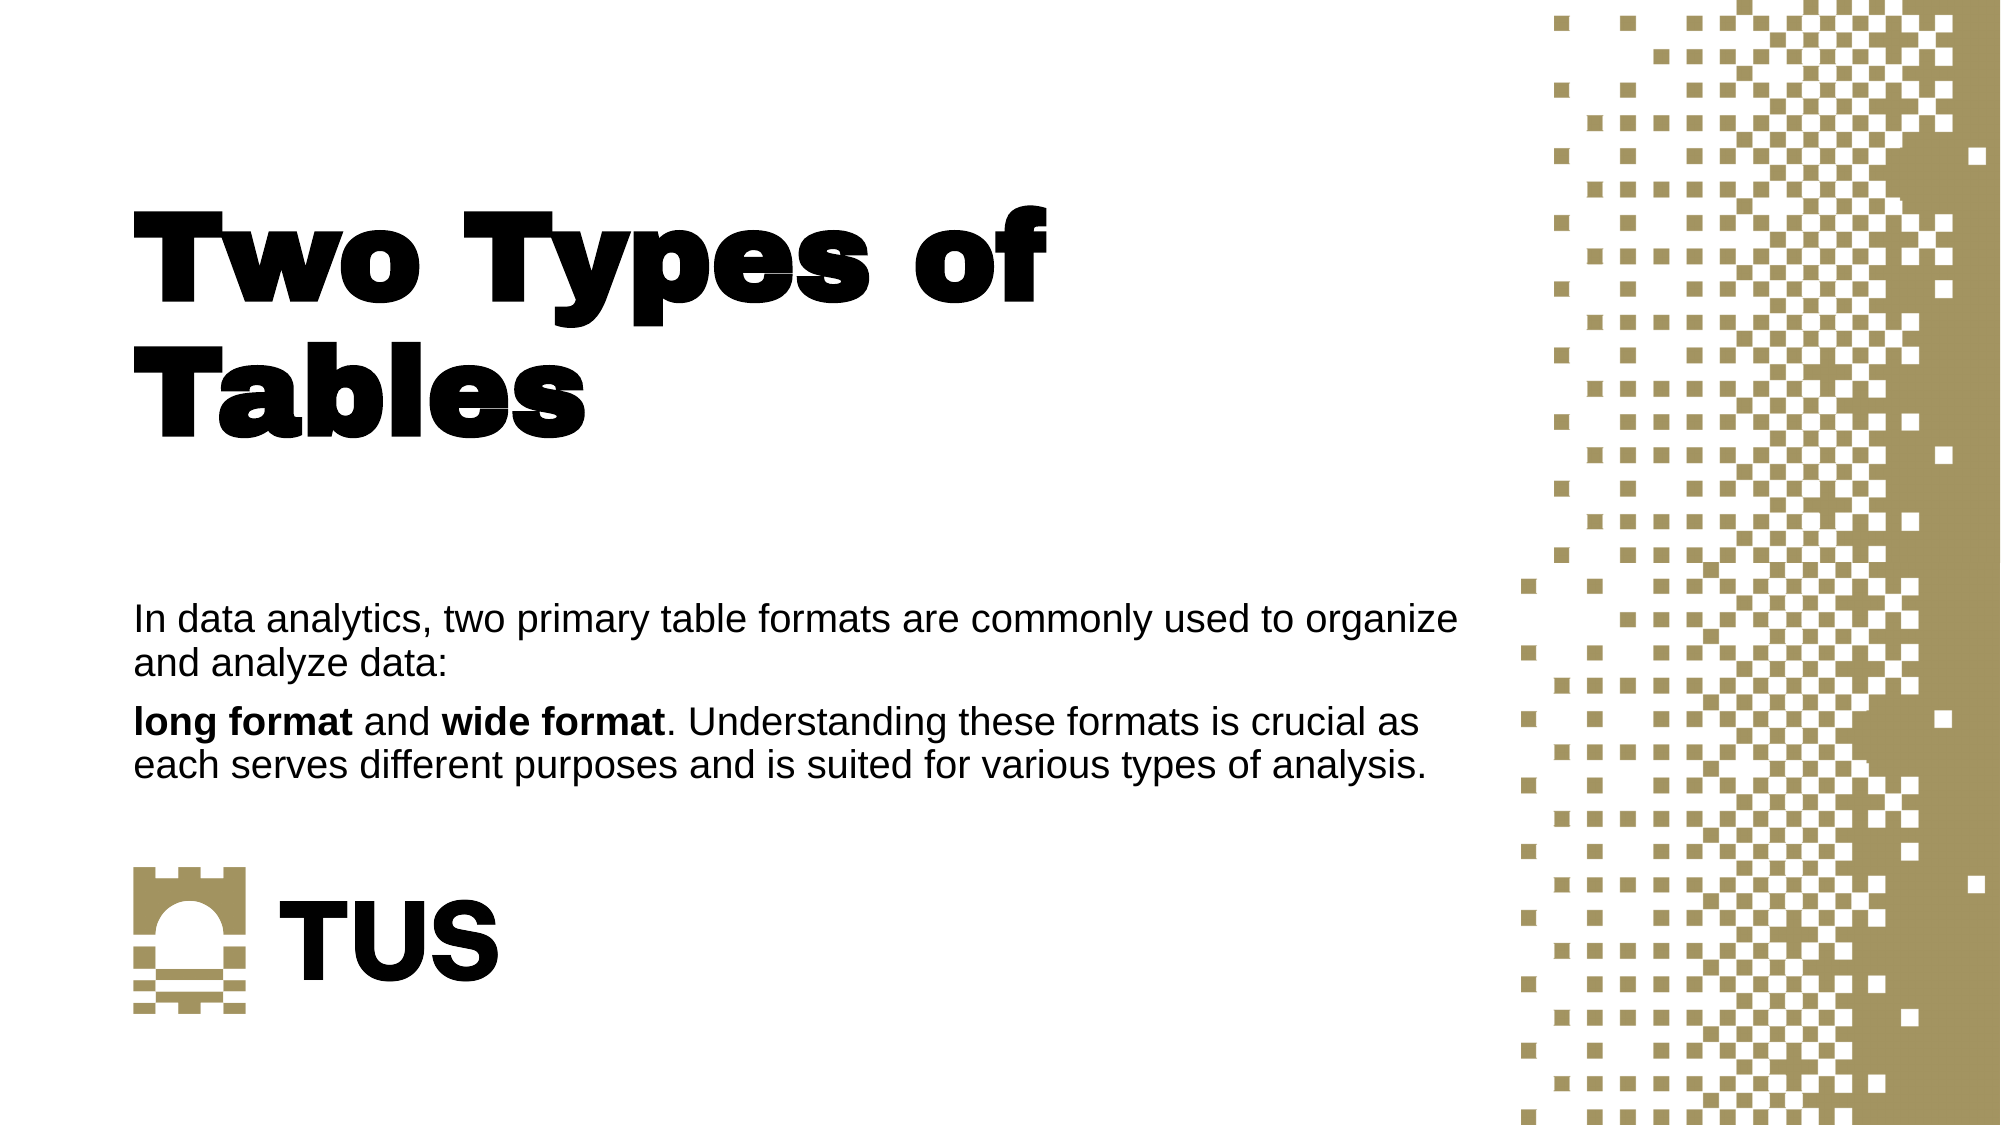

# Two Types of Tables
In data analytics, two primary table formats are commonly used to organize and analyze data:
long format and wide format. Understanding these formats is crucial as each serves different purposes and is suited for various types of analysis.